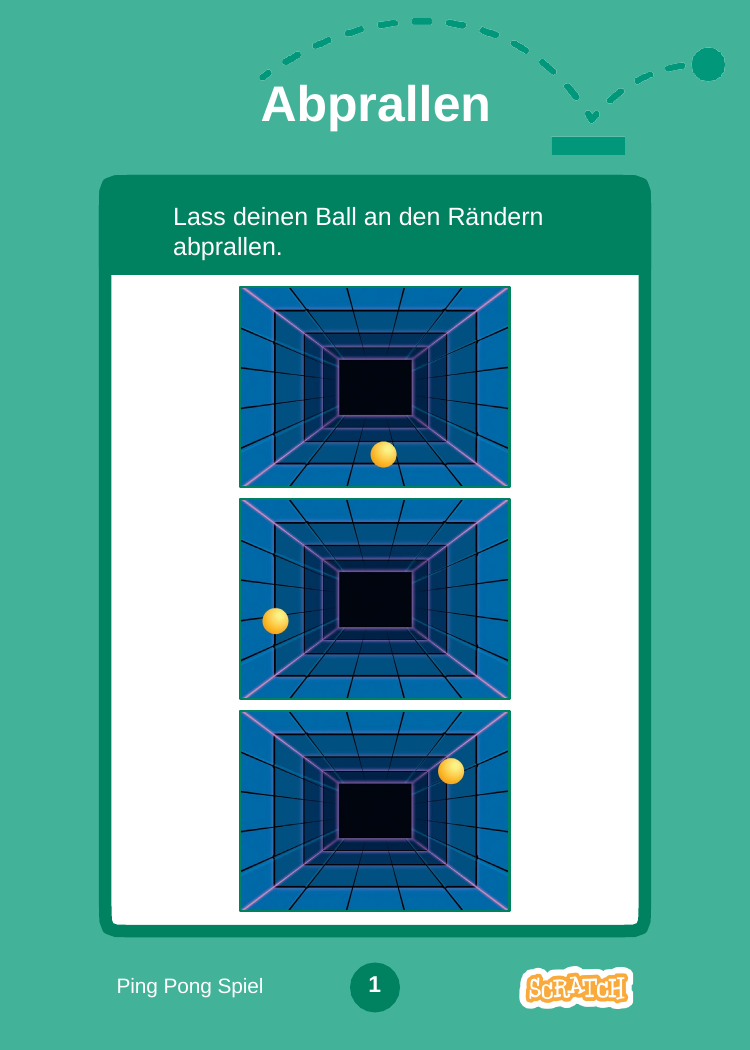

# Abprallen

Lass deinen Ball an den Rändern abprallen.

1
Ping Pong Spiel